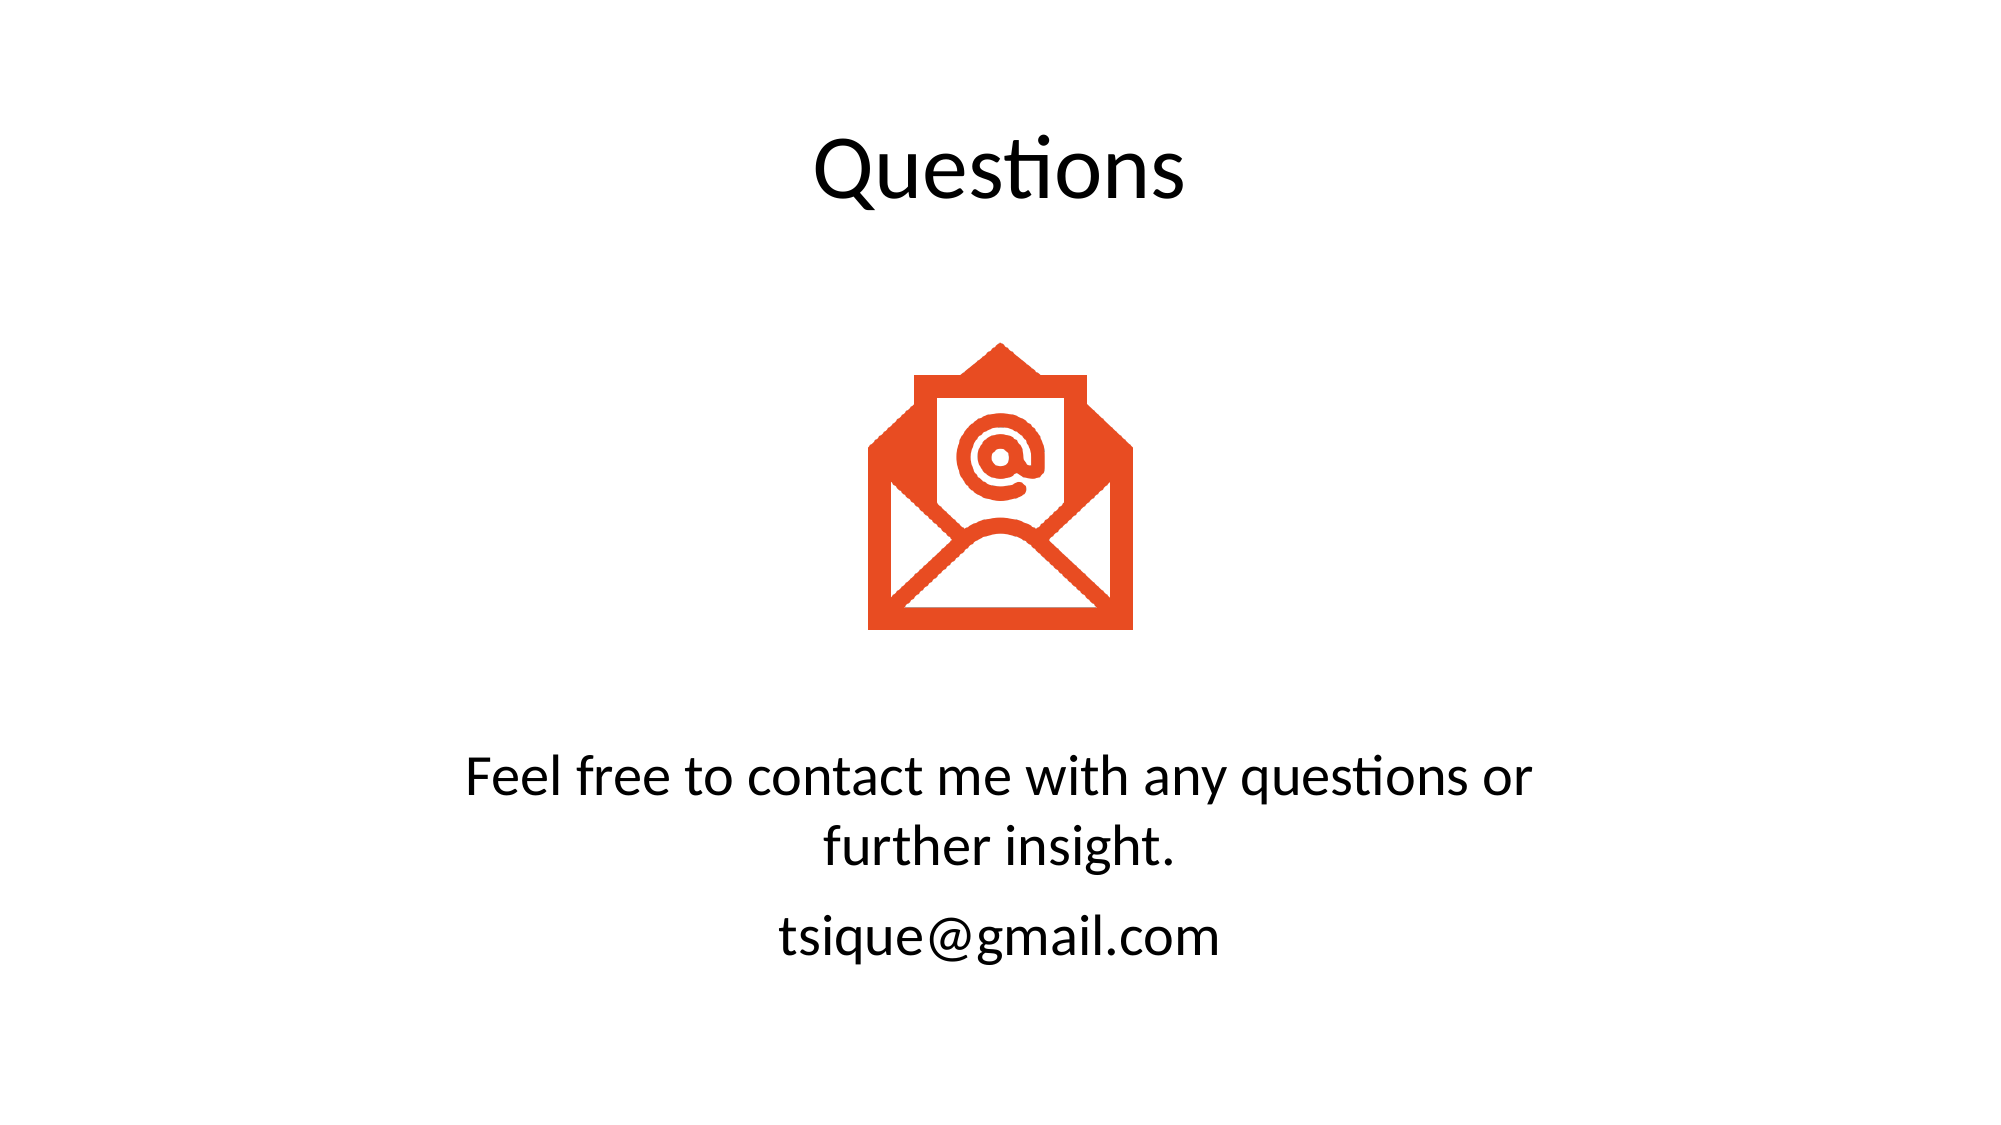

# Questions
Feel free to contact me with any questions or further insight.
tsique@gmail.com